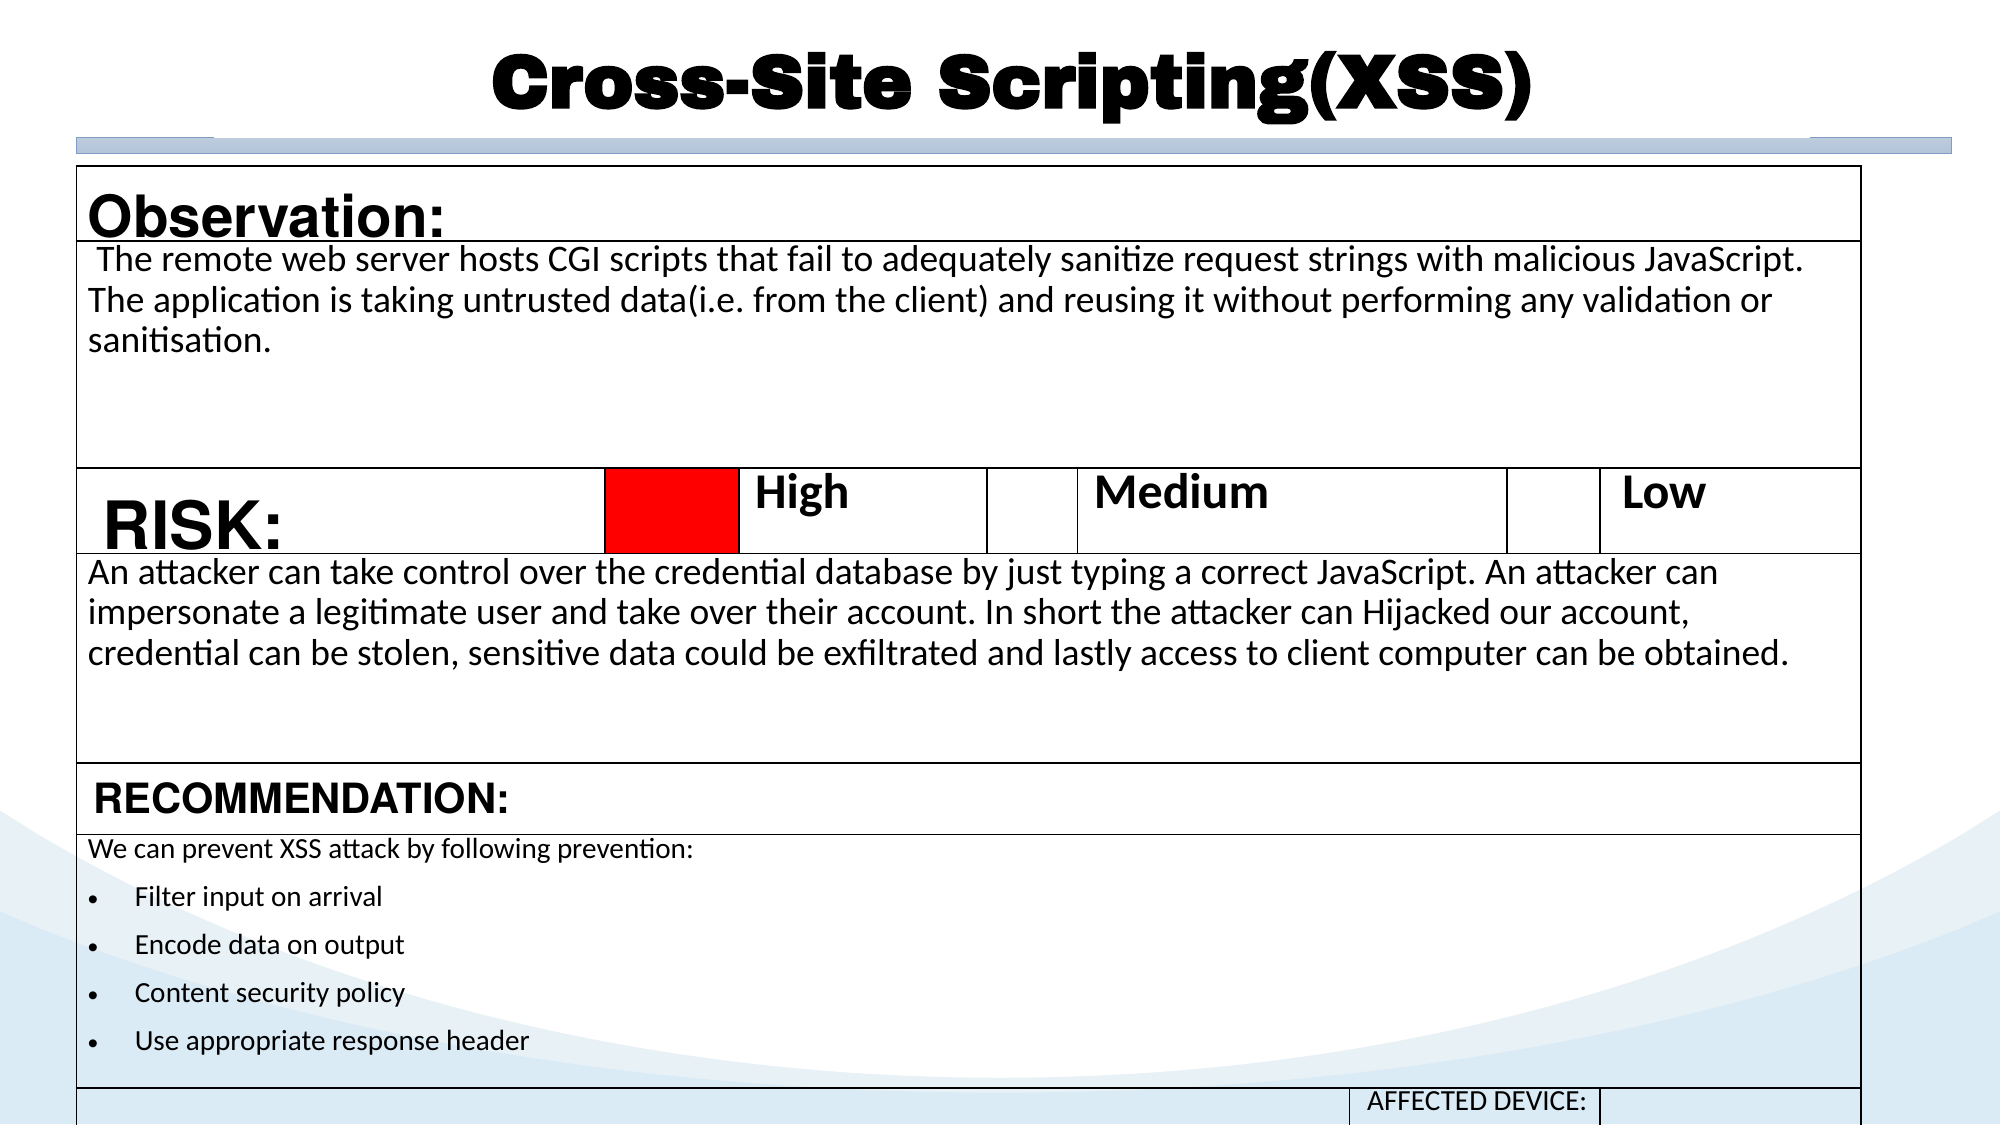

Cross-Site Scripting(XSS)

| Observation: |  |  |  |  |  |  |  |
| --- | --- | --- | --- | --- | --- | --- | --- |
| The remote web server hosts CGI scripts that fail to adequately sanitize request strings with malicious JavaScript. The application is taking untrusted data(i.e. from the client) and reusing it without performing any validation or sanitisation. |  |  |  |  |  |  |  |
| RISK: |  | High |  | Medium |  |  | Low |
| An attacker can take control over the credential database by just typing a correct JavaScript. An attacker can impersonate a legitimate user and take over their account. In short the attacker can Hijacked our account, credential can be stolen, sensitive data could be exfiltrated and lastly access to client computer can be obtained. |  |  |  |  |  |  |  |
| RECOMMENDATION: |  |  |  |  |  |  |  |
| We can prevent XSS attack by following prevention: Filter input on arrival Encode data on output Content security policy Use appropriate response header |  |  |  |  |  |  |  |
|  |  |  |  |  | AFFECTED DEVICE: |  |  |
.